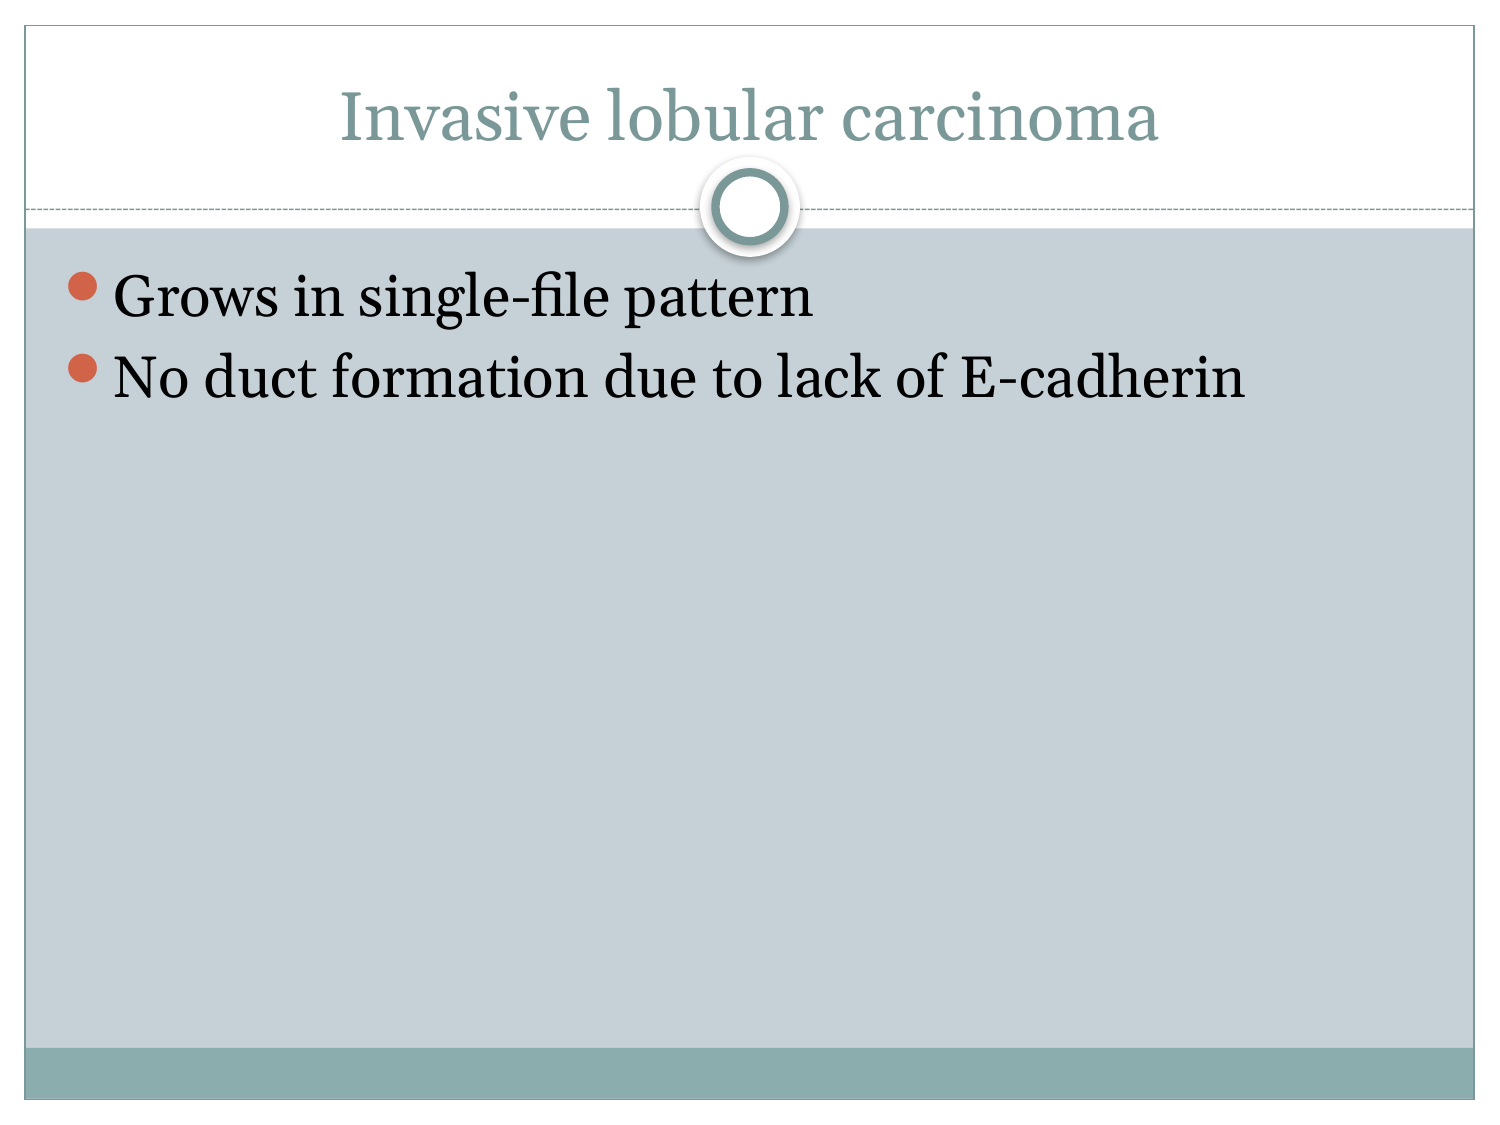

# Invasive lobular carcinoma
Grows in single-file pattern
No duct formation due to lack of E-cadherin